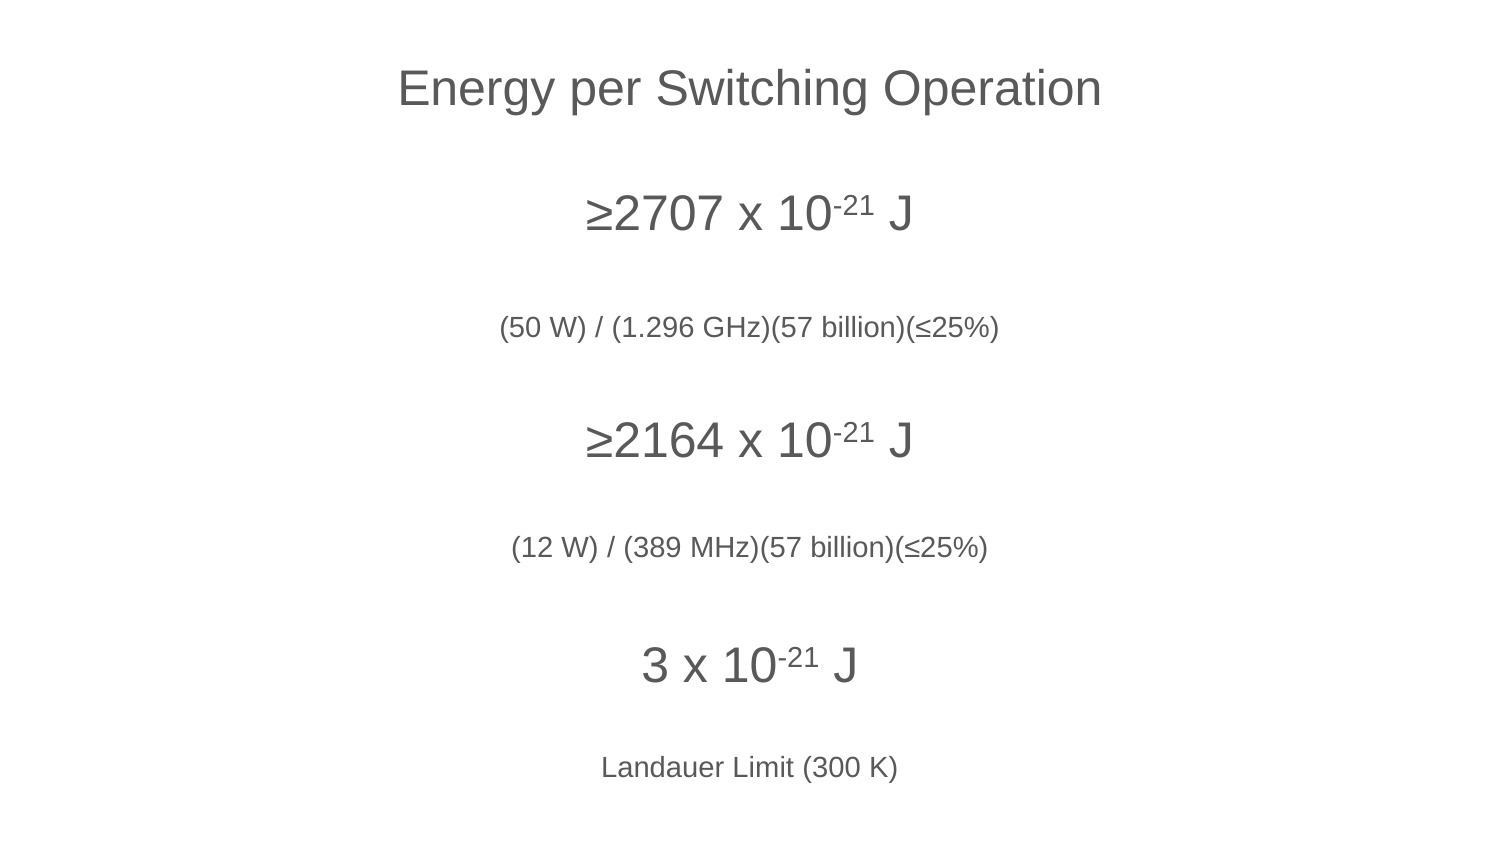

Energy per Switching Operation
≥2707 x 10-21 J

(50 W) / (1.296 GHz)(57 billion)(≤25%)
≥2164 x 10-21 J
(12 W) / (389 MHz)(57 billion)(≤25%)
3 x 10-21 J
Landauer Limit (300 K)